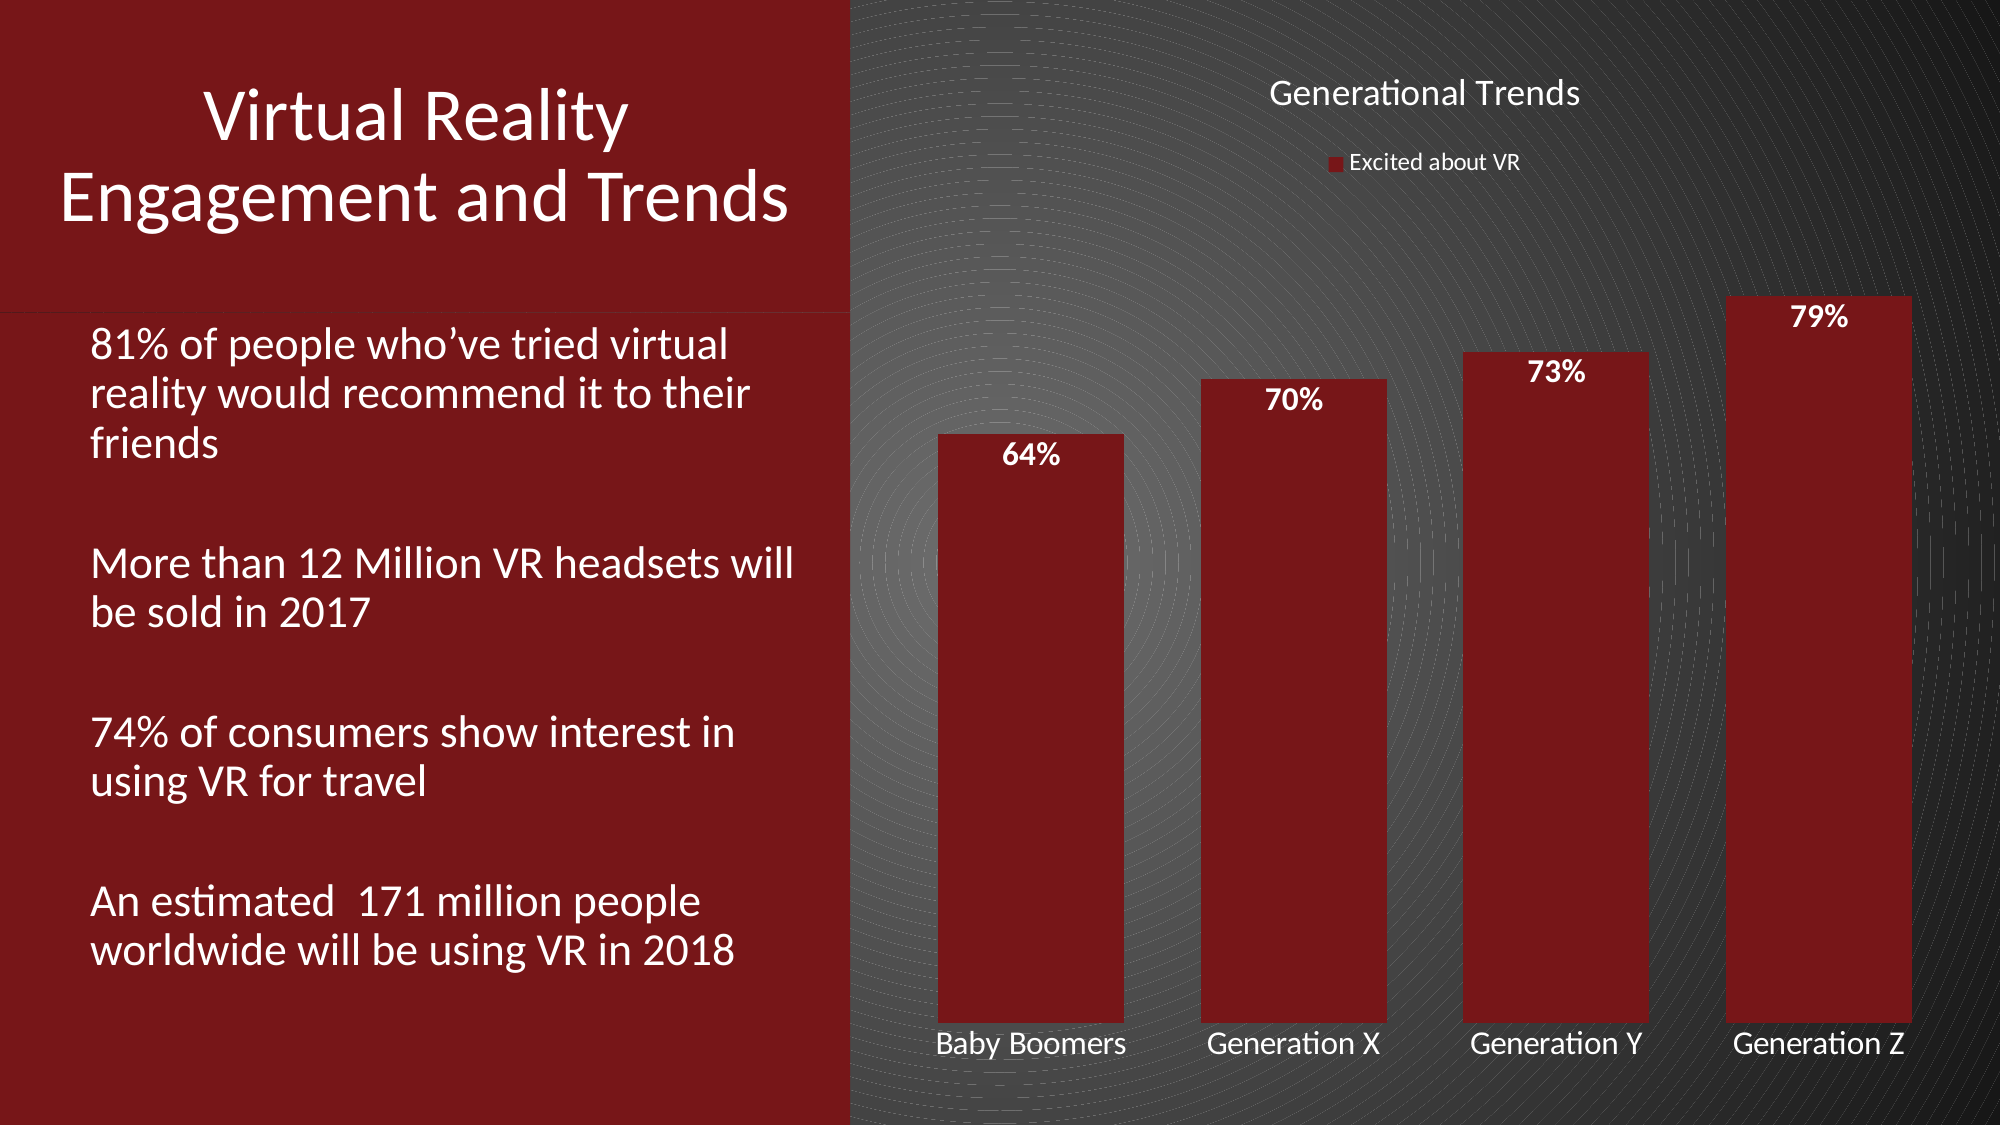

# Virtual Reality Engagement and Trends

### Chart: Generational Trends

| Category | Excited about VR |
|---|---|
| Baby Boomers | 0.64 |
| Generation X | 0.7 |
| Generation Y | 0.73 |
| Generation Z | 0.79 |
81% of people who’ve tried virtual reality would recommend it to their friends

More than 12 Million VR headsets will be sold in 2017

74% of consumers show interest in using VR for travel

An estimated  171 million people worldwide will be using VR in 2018